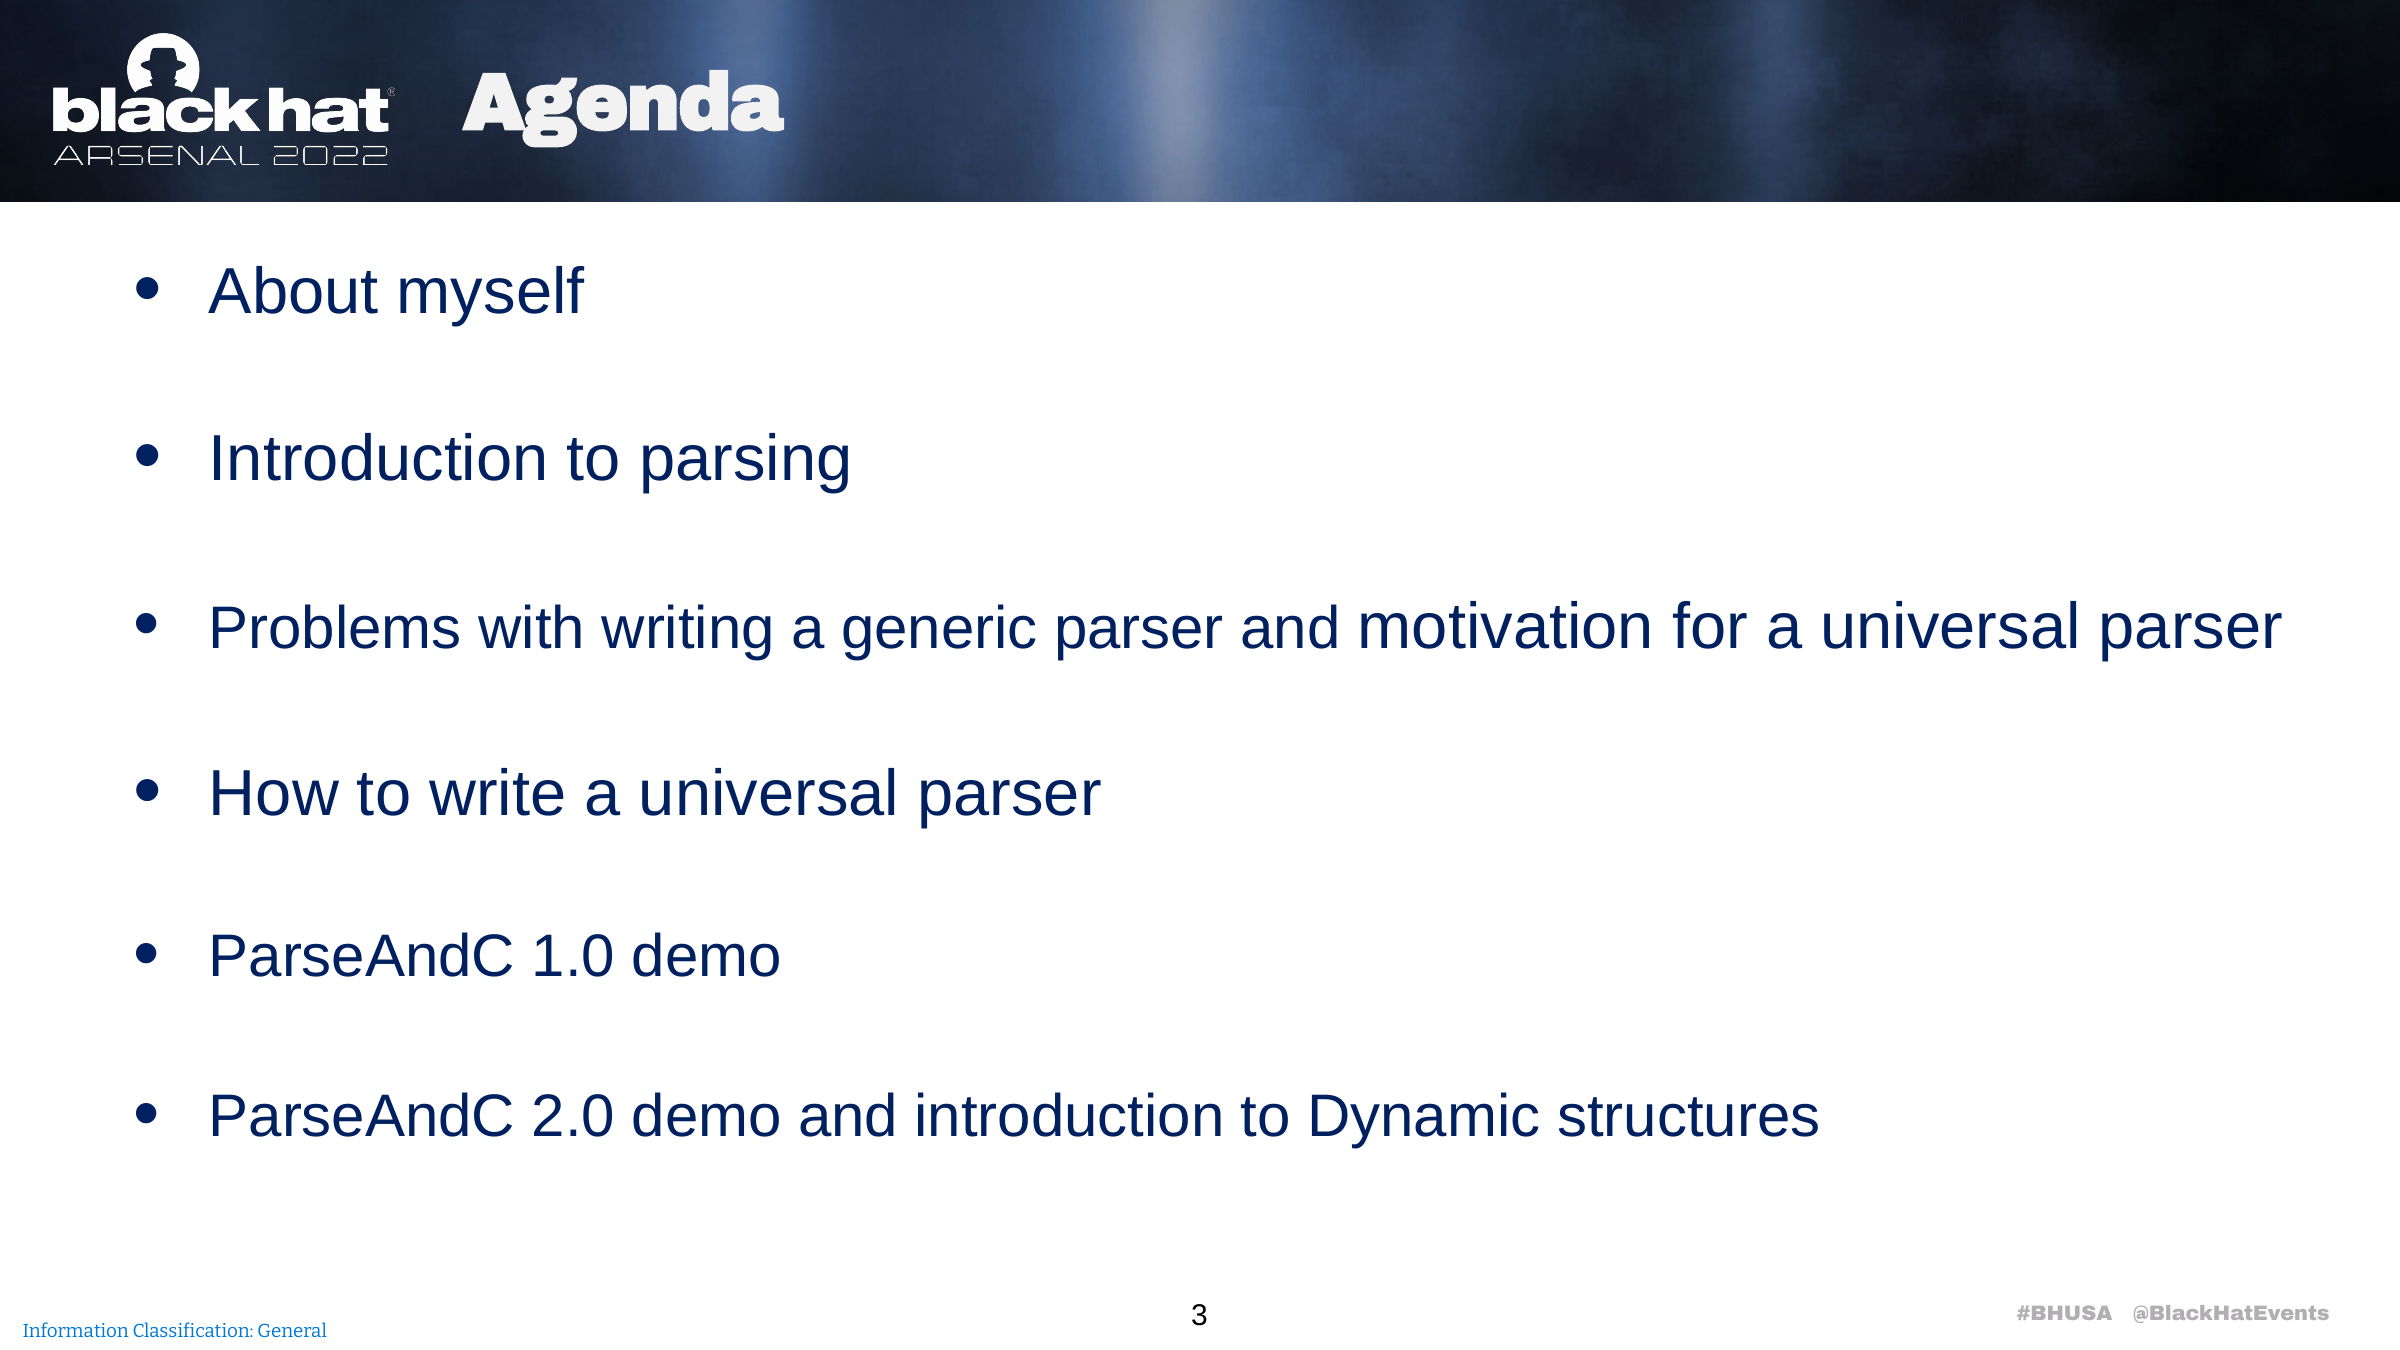

# Agenda
About myself
Introduction to parsing
Problems with writing a generic parser and motivation for a universal parser
How to write a universal parser
ParseAndC 1.0 demo
ParseAndC 2.0 demo and introduction to Dynamic structures
3